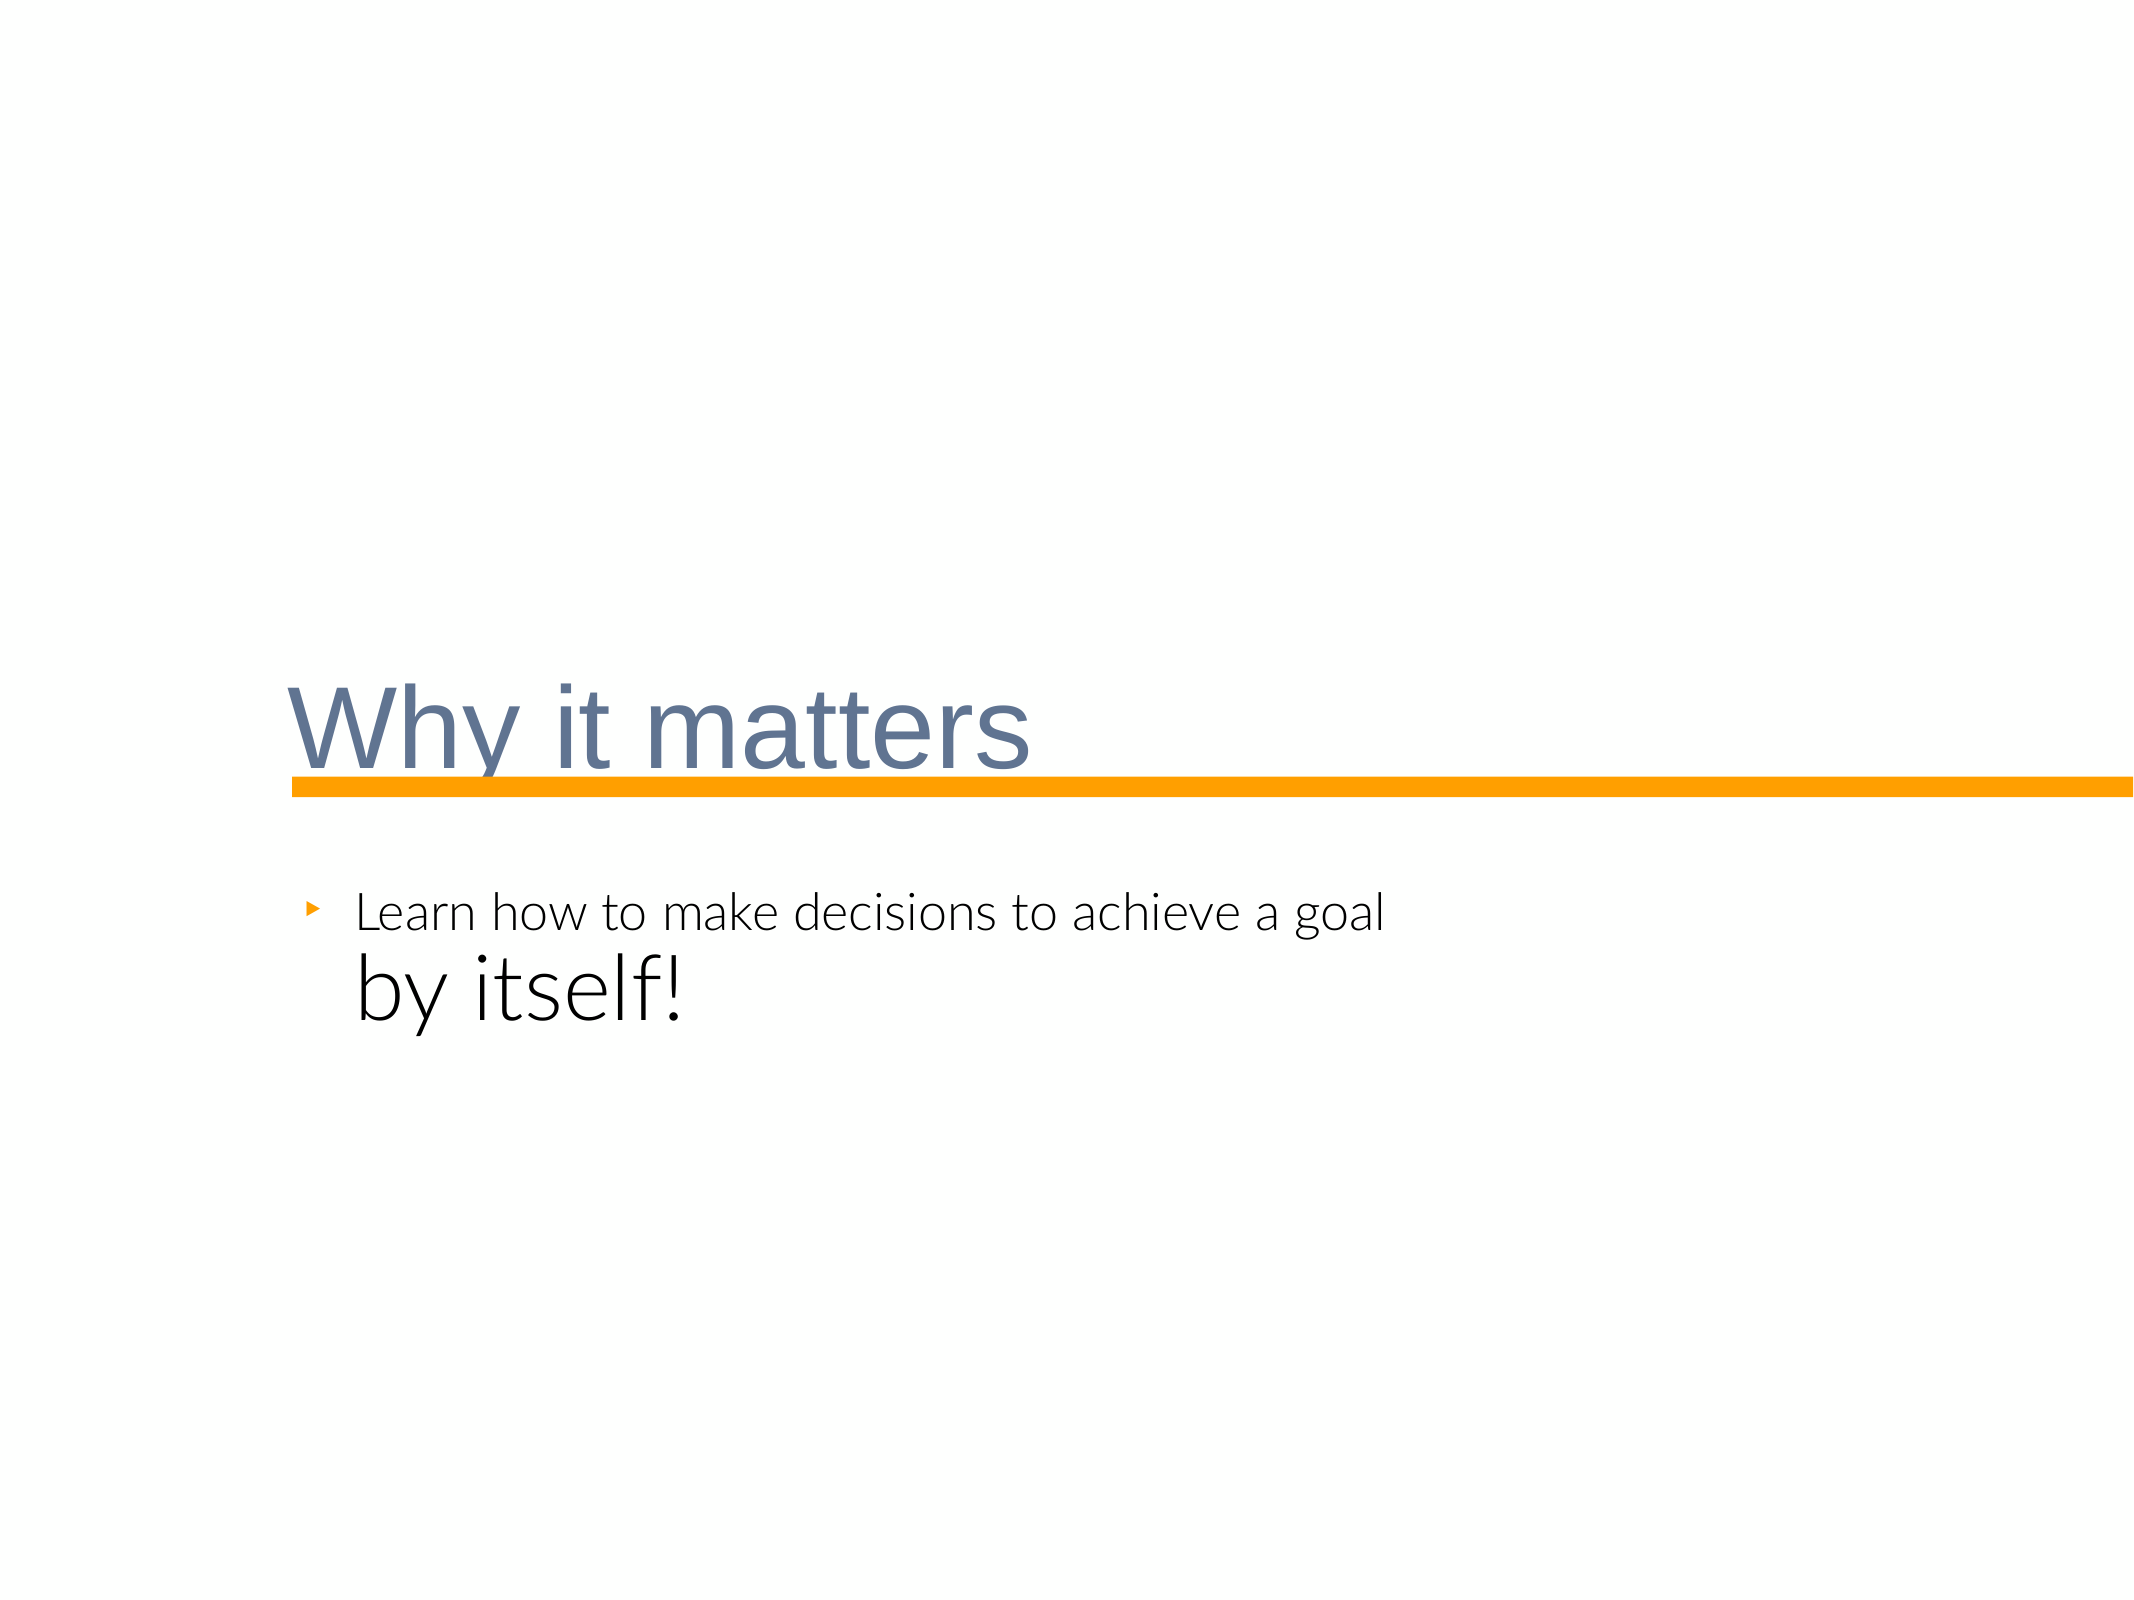

Why it matters
Learn how to make decisions to achieve a goal
by itself!